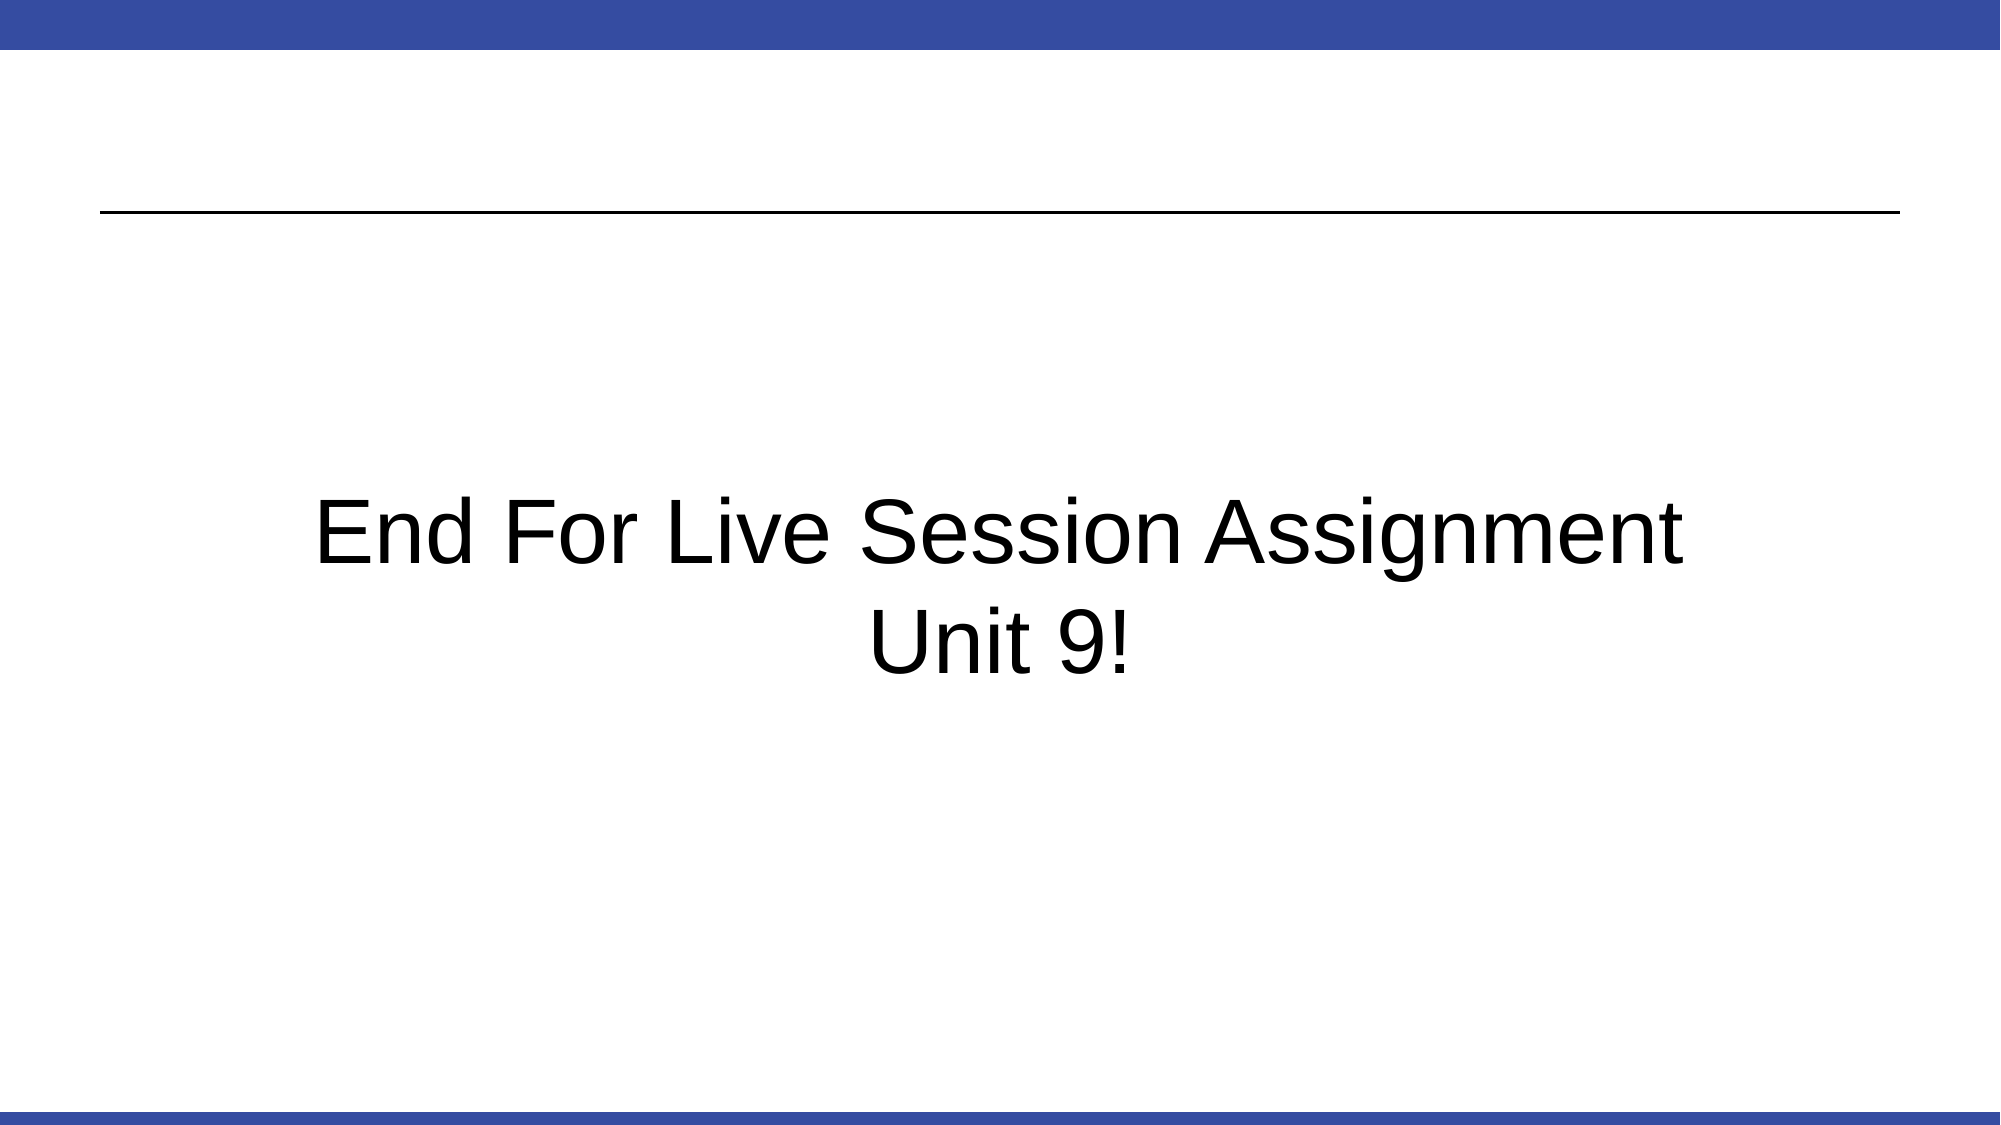

# End For Live Session Assignment Unit 9!
14